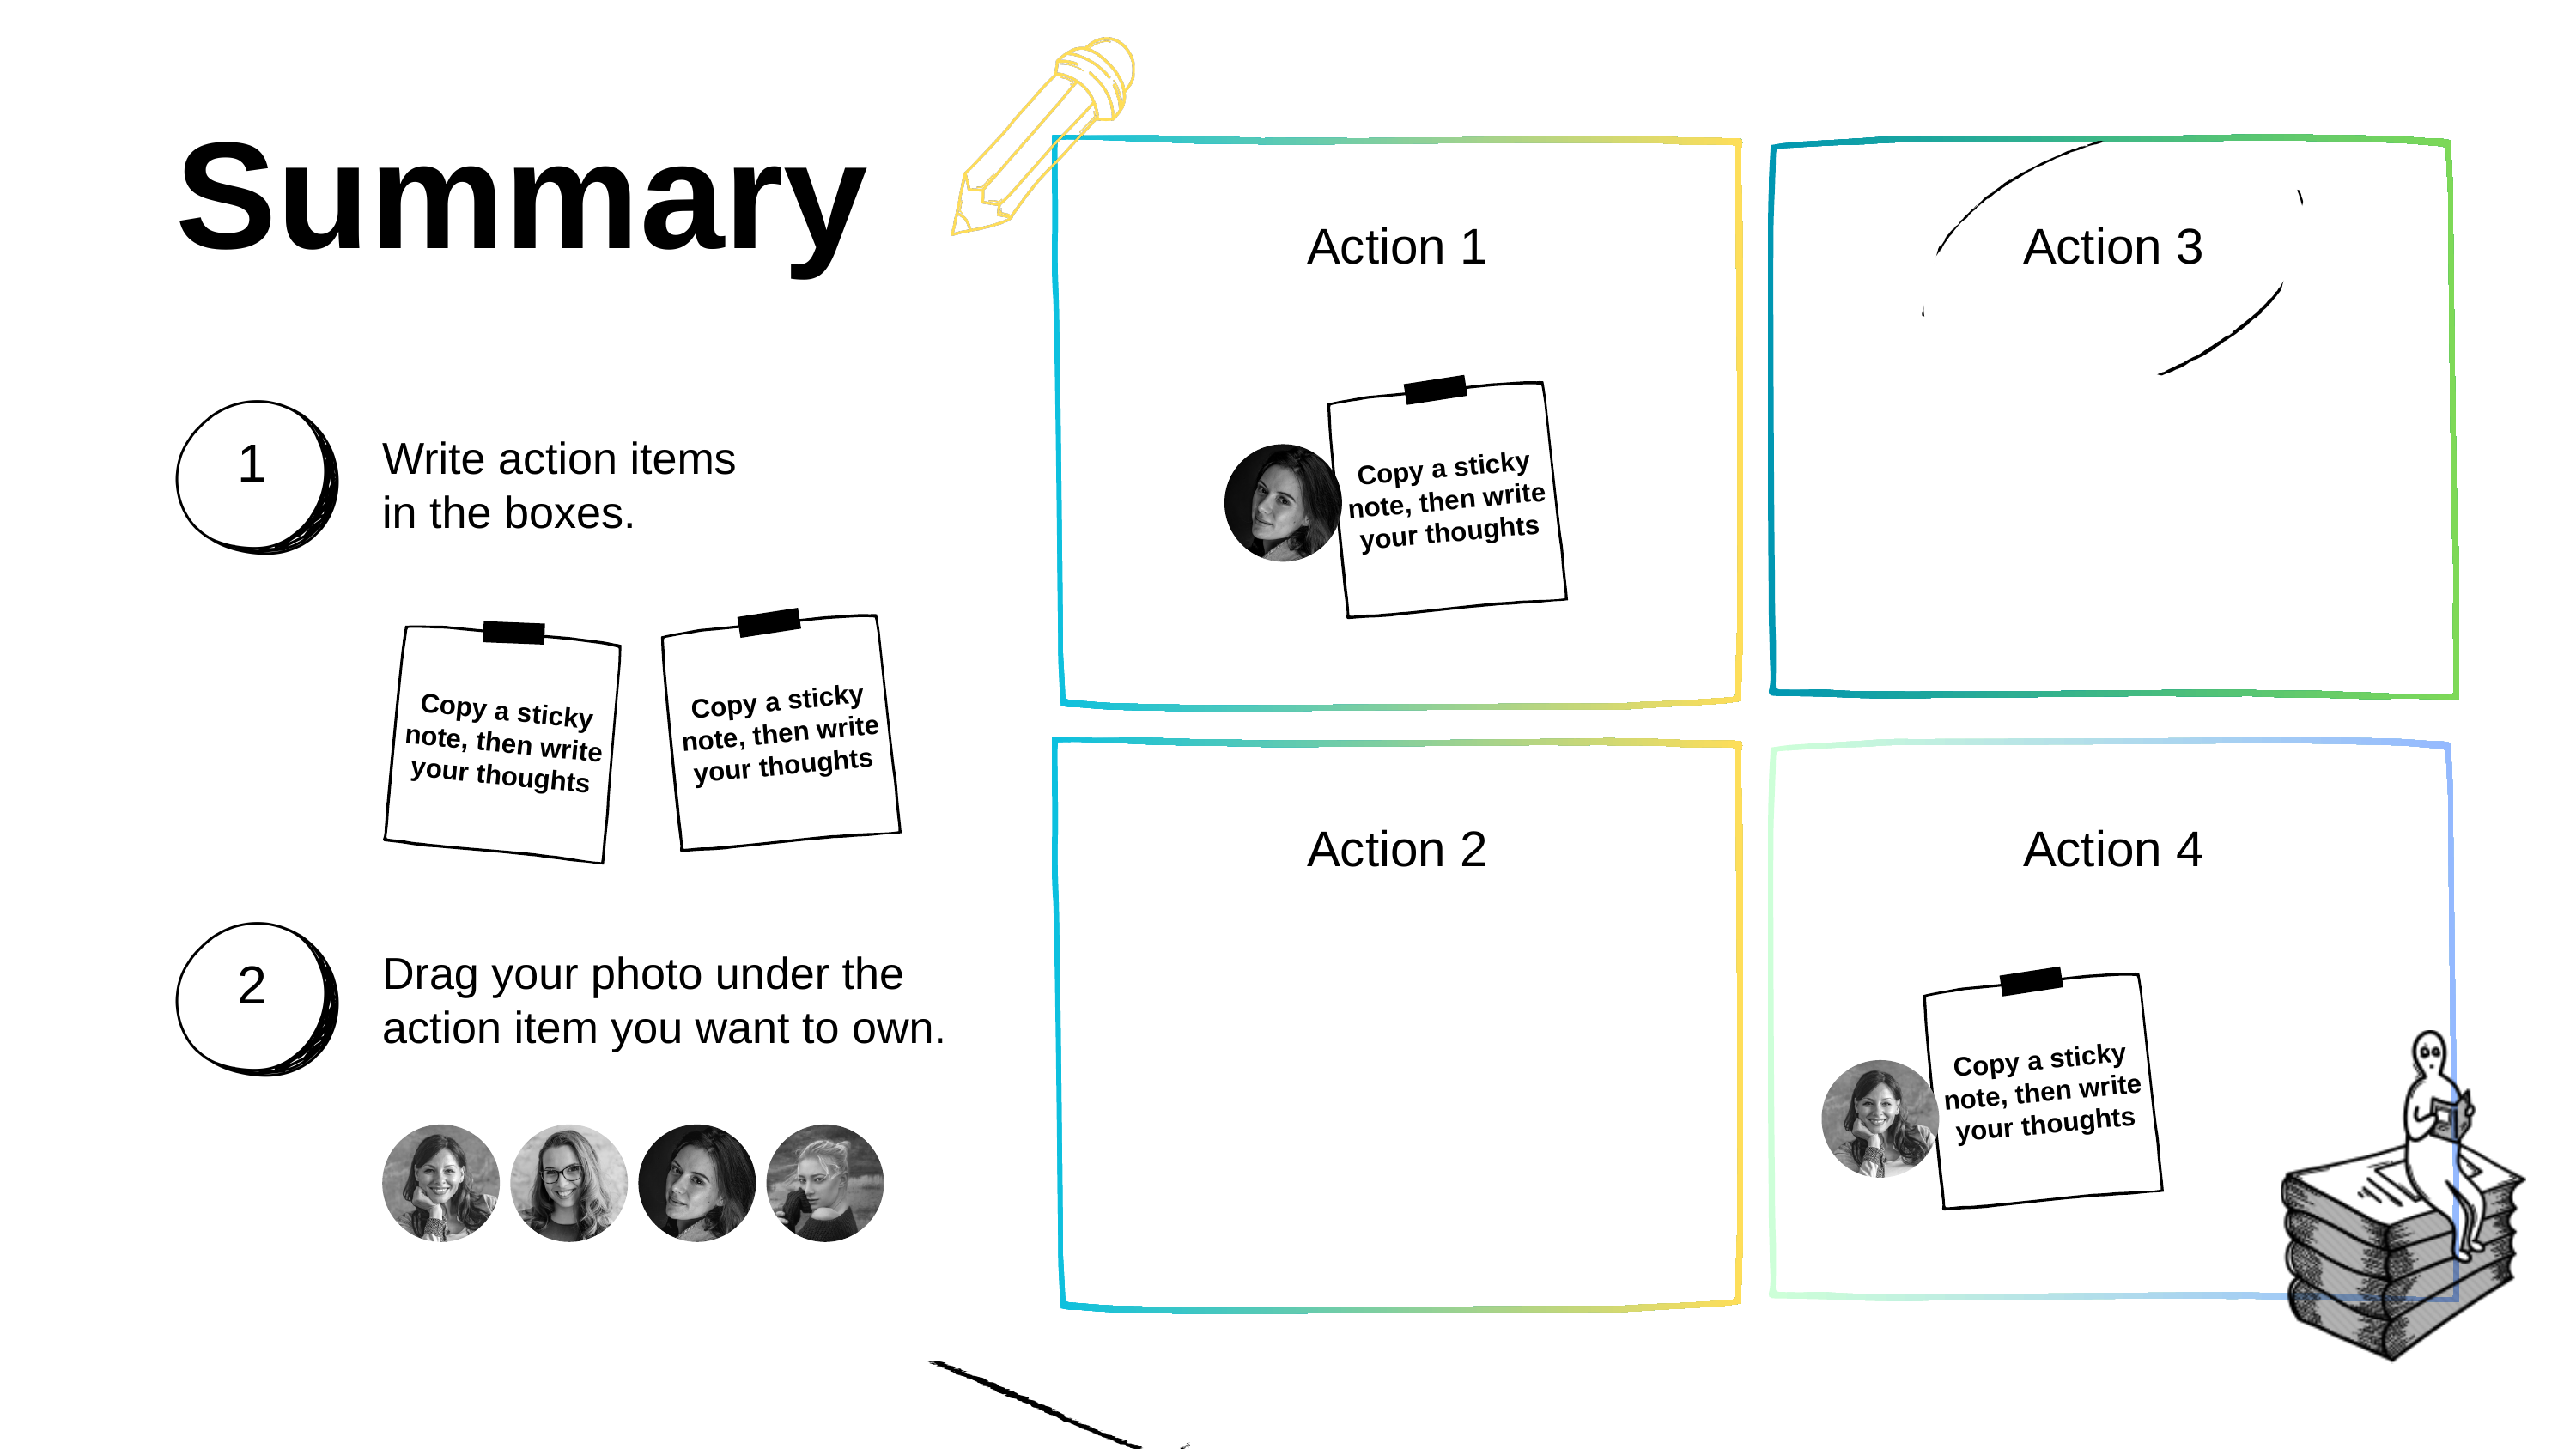

Summary

Action 1
Action 3

Write action items
in the boxes.

1
Copy a sticky note, then write your thoughts

Copy a sticky note, then write your thoughts
Copy a sticky note, then write your thoughts

Action 2
Action 4

Drag your photo under the action item you want to own.

2

Copy a sticky note, then write your thoughts